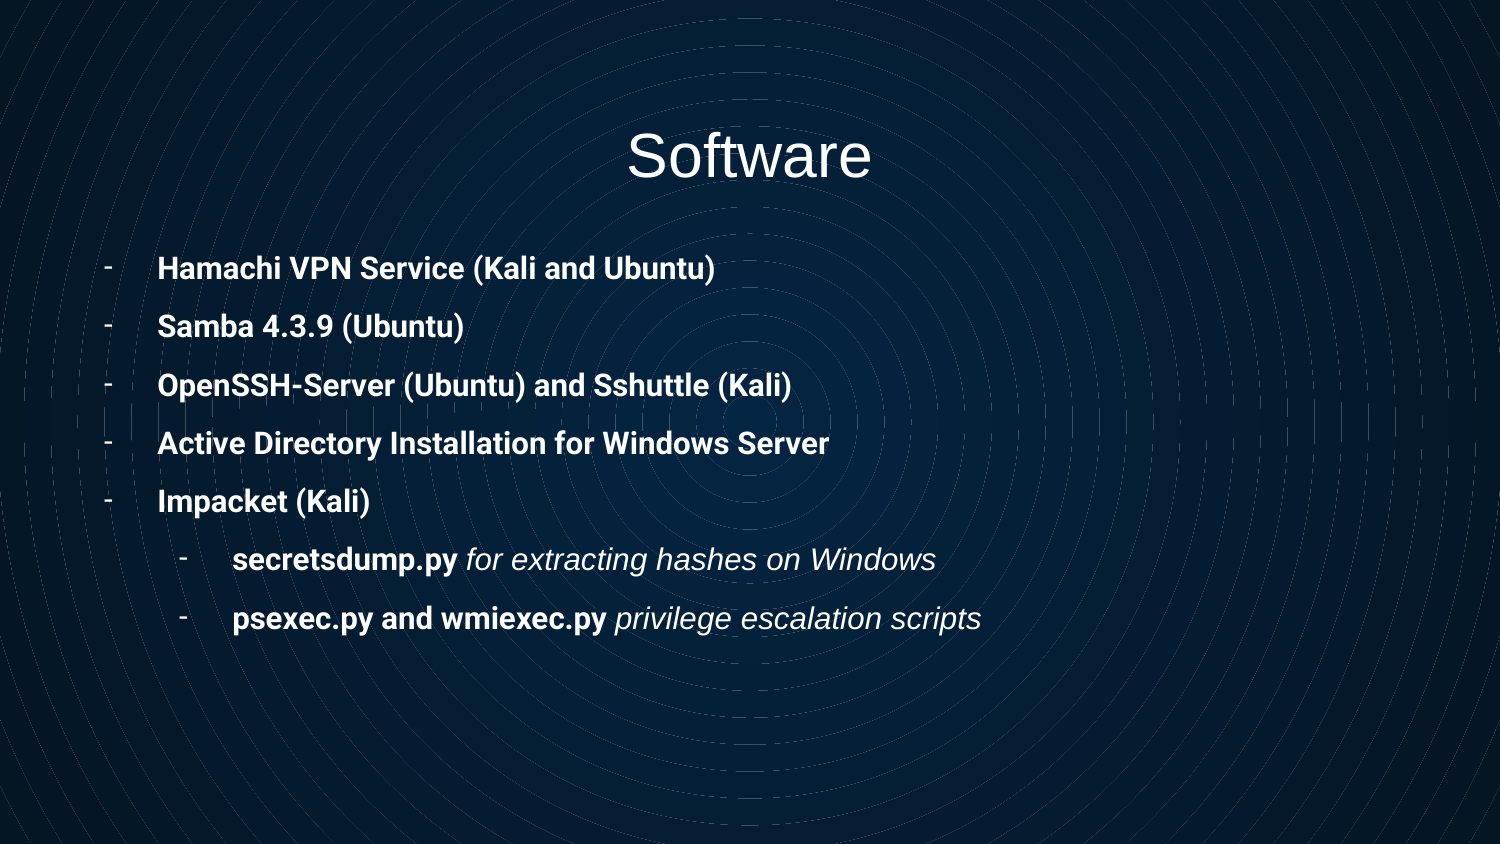

# Software
Hamachi VPN Service (Kali and Ubuntu)
Samba 4.3.9 (Ubuntu)
OpenSSH-Server (Ubuntu) and Sshuttle (Kali)
Active Directory Installation for Windows Server
Impacket (Kali)
secretsdump.py for extracting hashes on Windows
psexec.py and wmiexec.py privilege escalation scripts